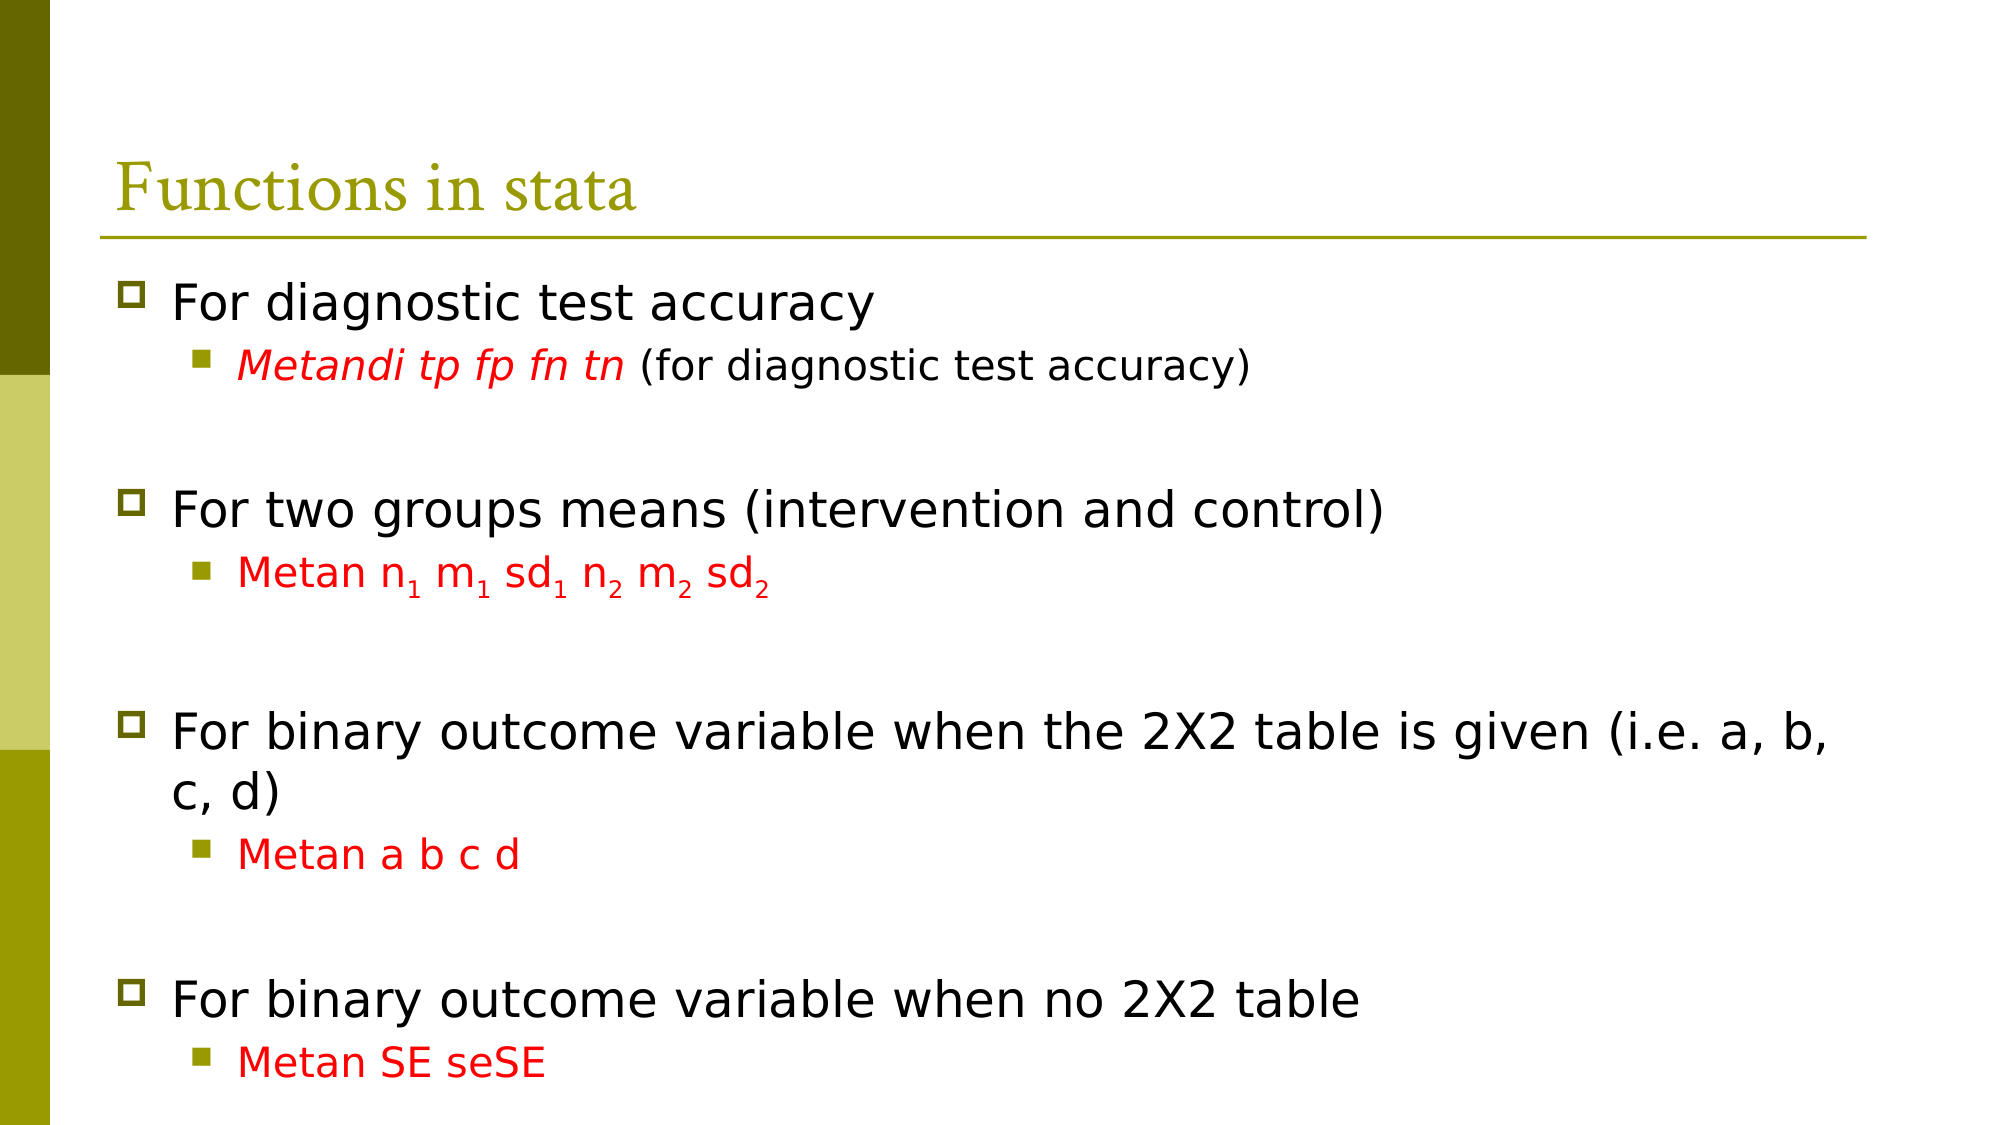

# Functions in stata
For diagnostic test accuracy
Metandi tp fp fn tn (for diagnostic test accuracy)

For two groups means (intervention and control)
Metan n1 m1 sd1 n2 m2 sd2

For binary outcome variable when the 2X2 table is given (i.e. a, b, c, d)
Metan a b c d

For binary outcome variable when no 2X2 table
Metan SE seSE